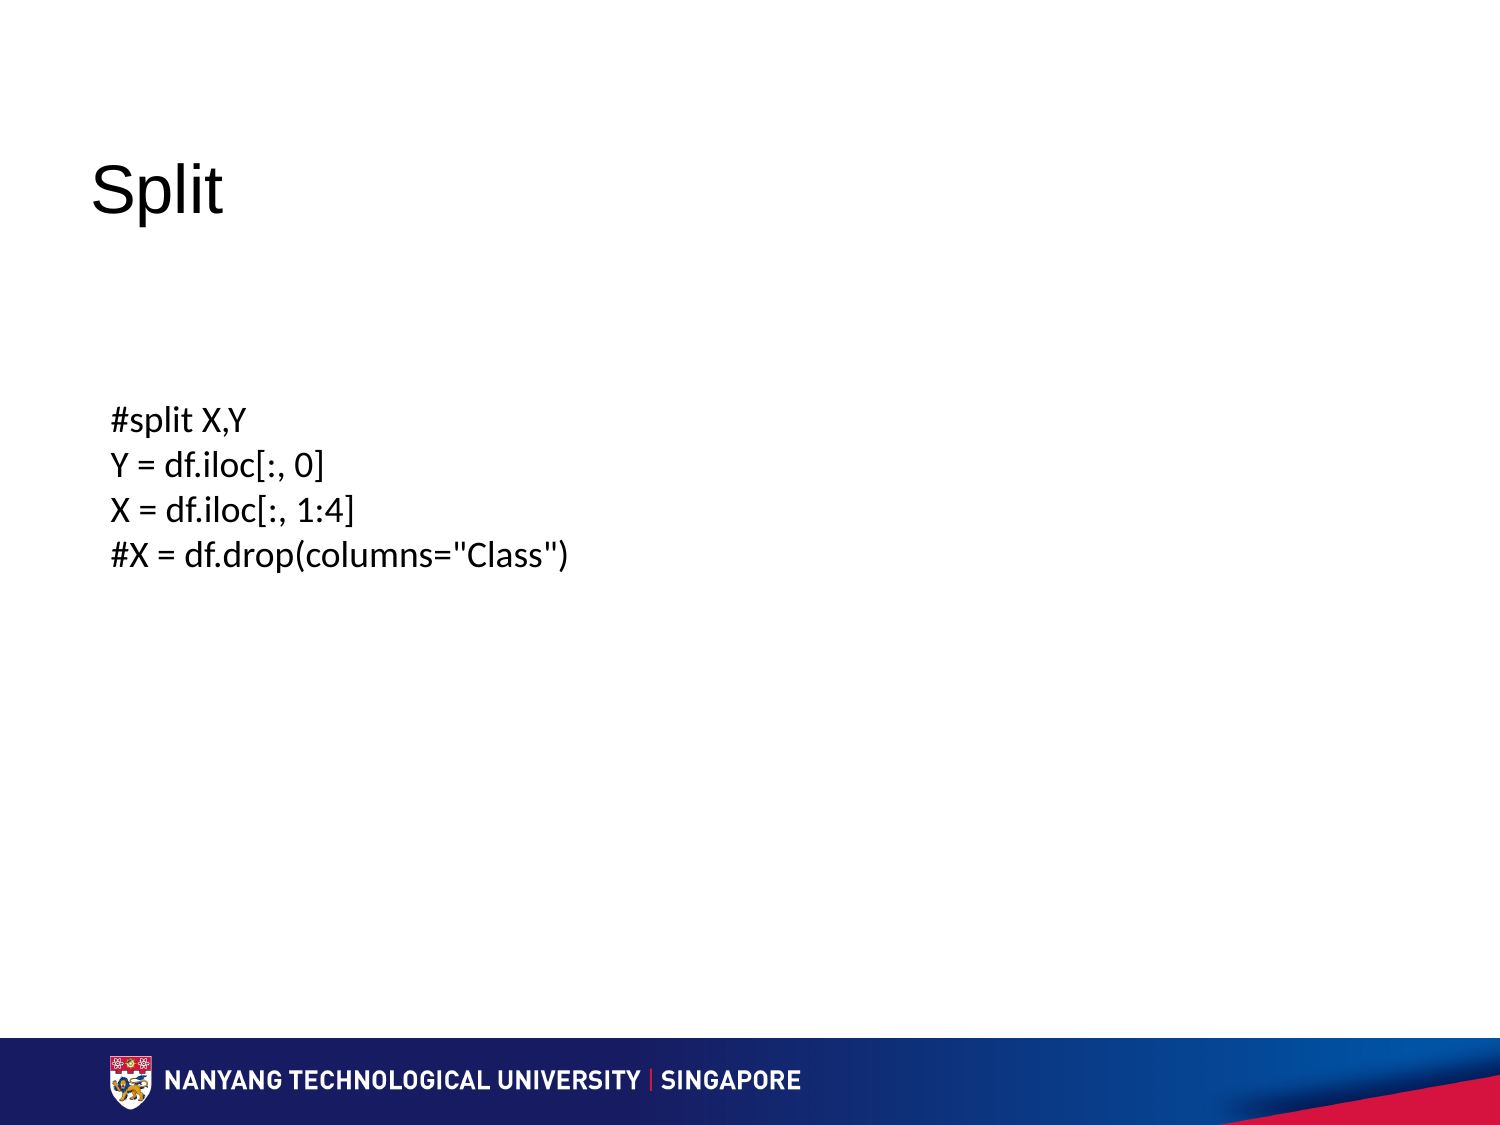

# Split
#split X,Y
Y = df.iloc[:, 0]
X = df.iloc[:, 1:4]
#X = df.drop(columns="Class")